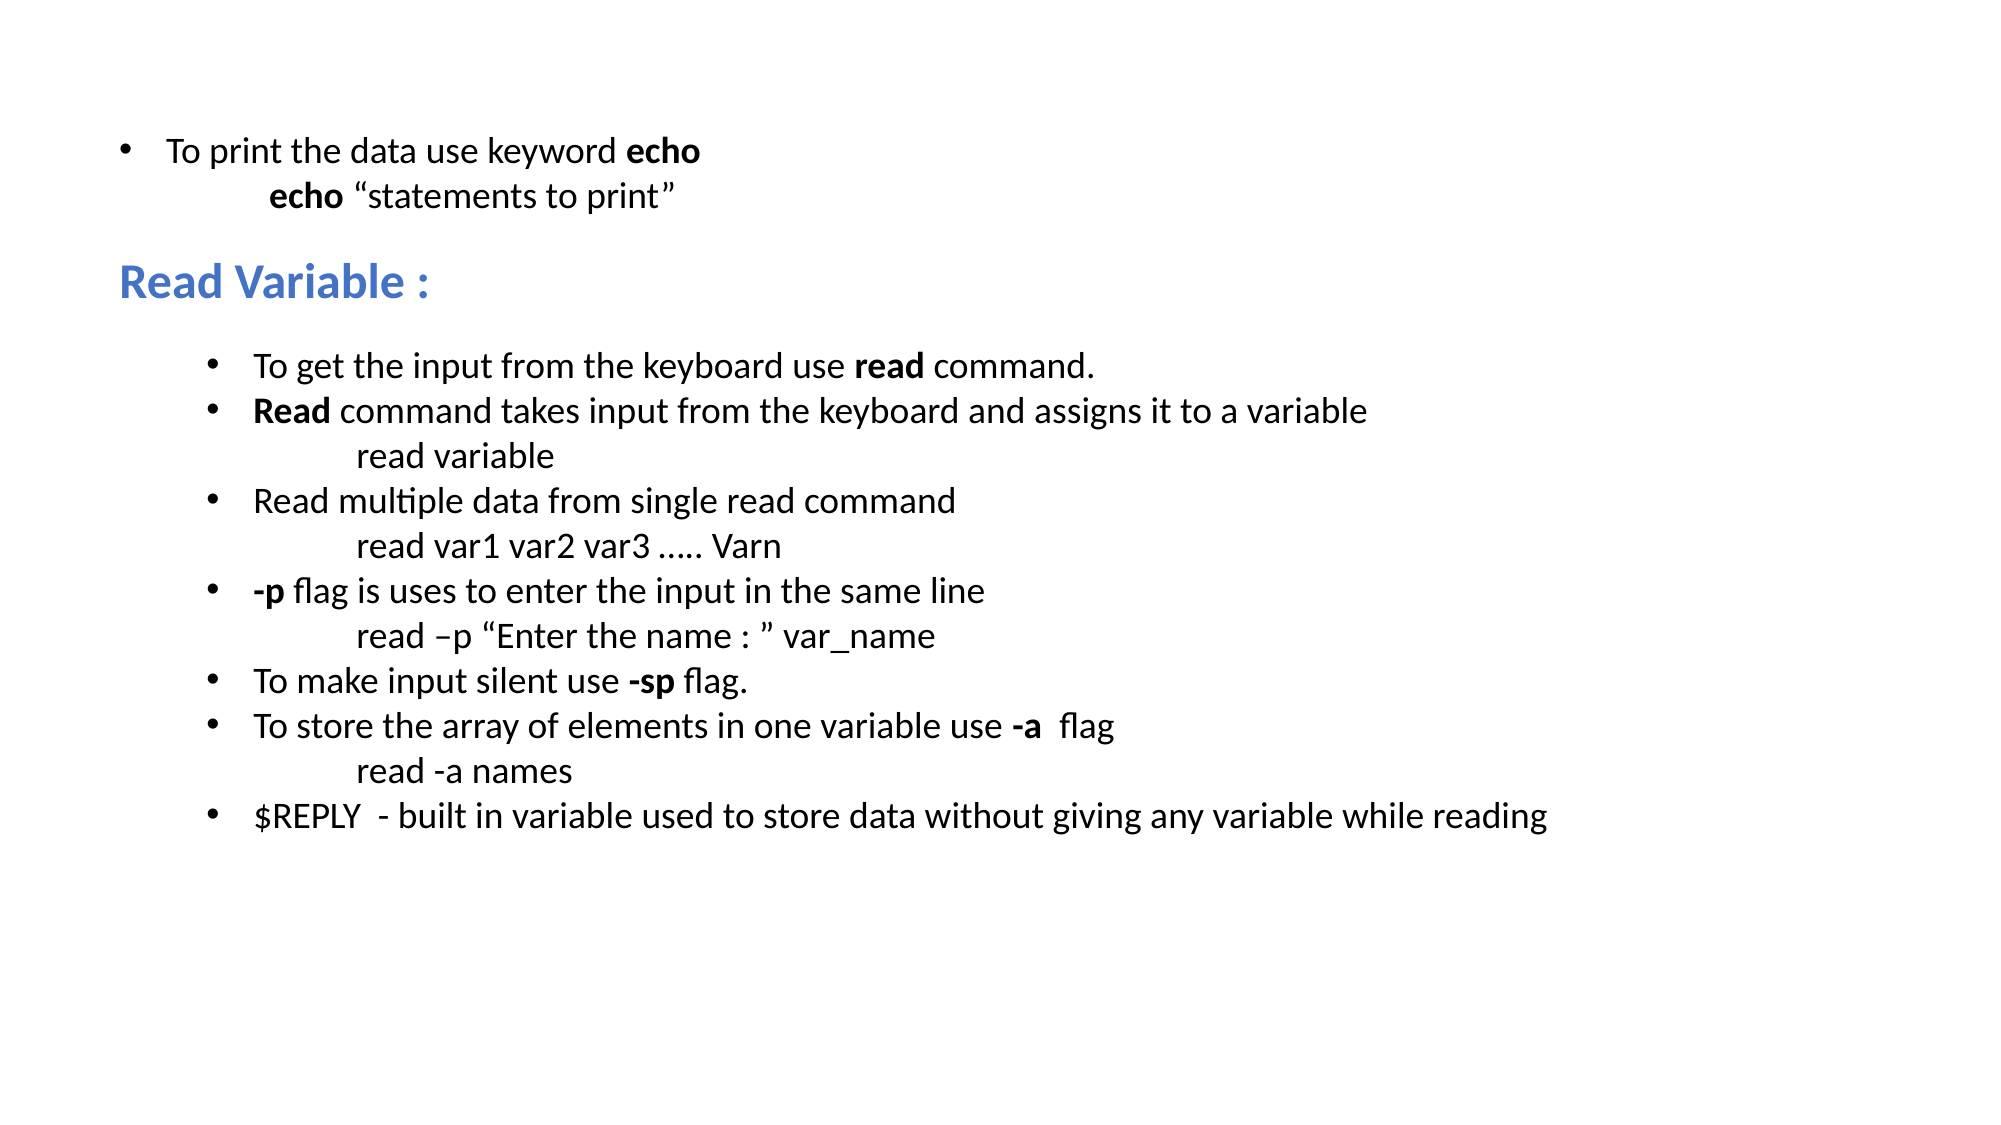

To print the data use keyword echo
	echo “statements to print”
Read Variable :
To get the input from the keyboard use read command.
Read command takes input from the keyboard and assigns it to a variable
	read variable
Read multiple data from single read command
	read var1 var2 var3 ….. Varn
-p flag is uses to enter the input in the same line
	read –p “Enter the name : ” var_name
To make input silent use -sp flag.
To store the array of elements in one variable use -a  flag
	read -a names
$REPLY  - built in variable used to store data without giving any variable while reading